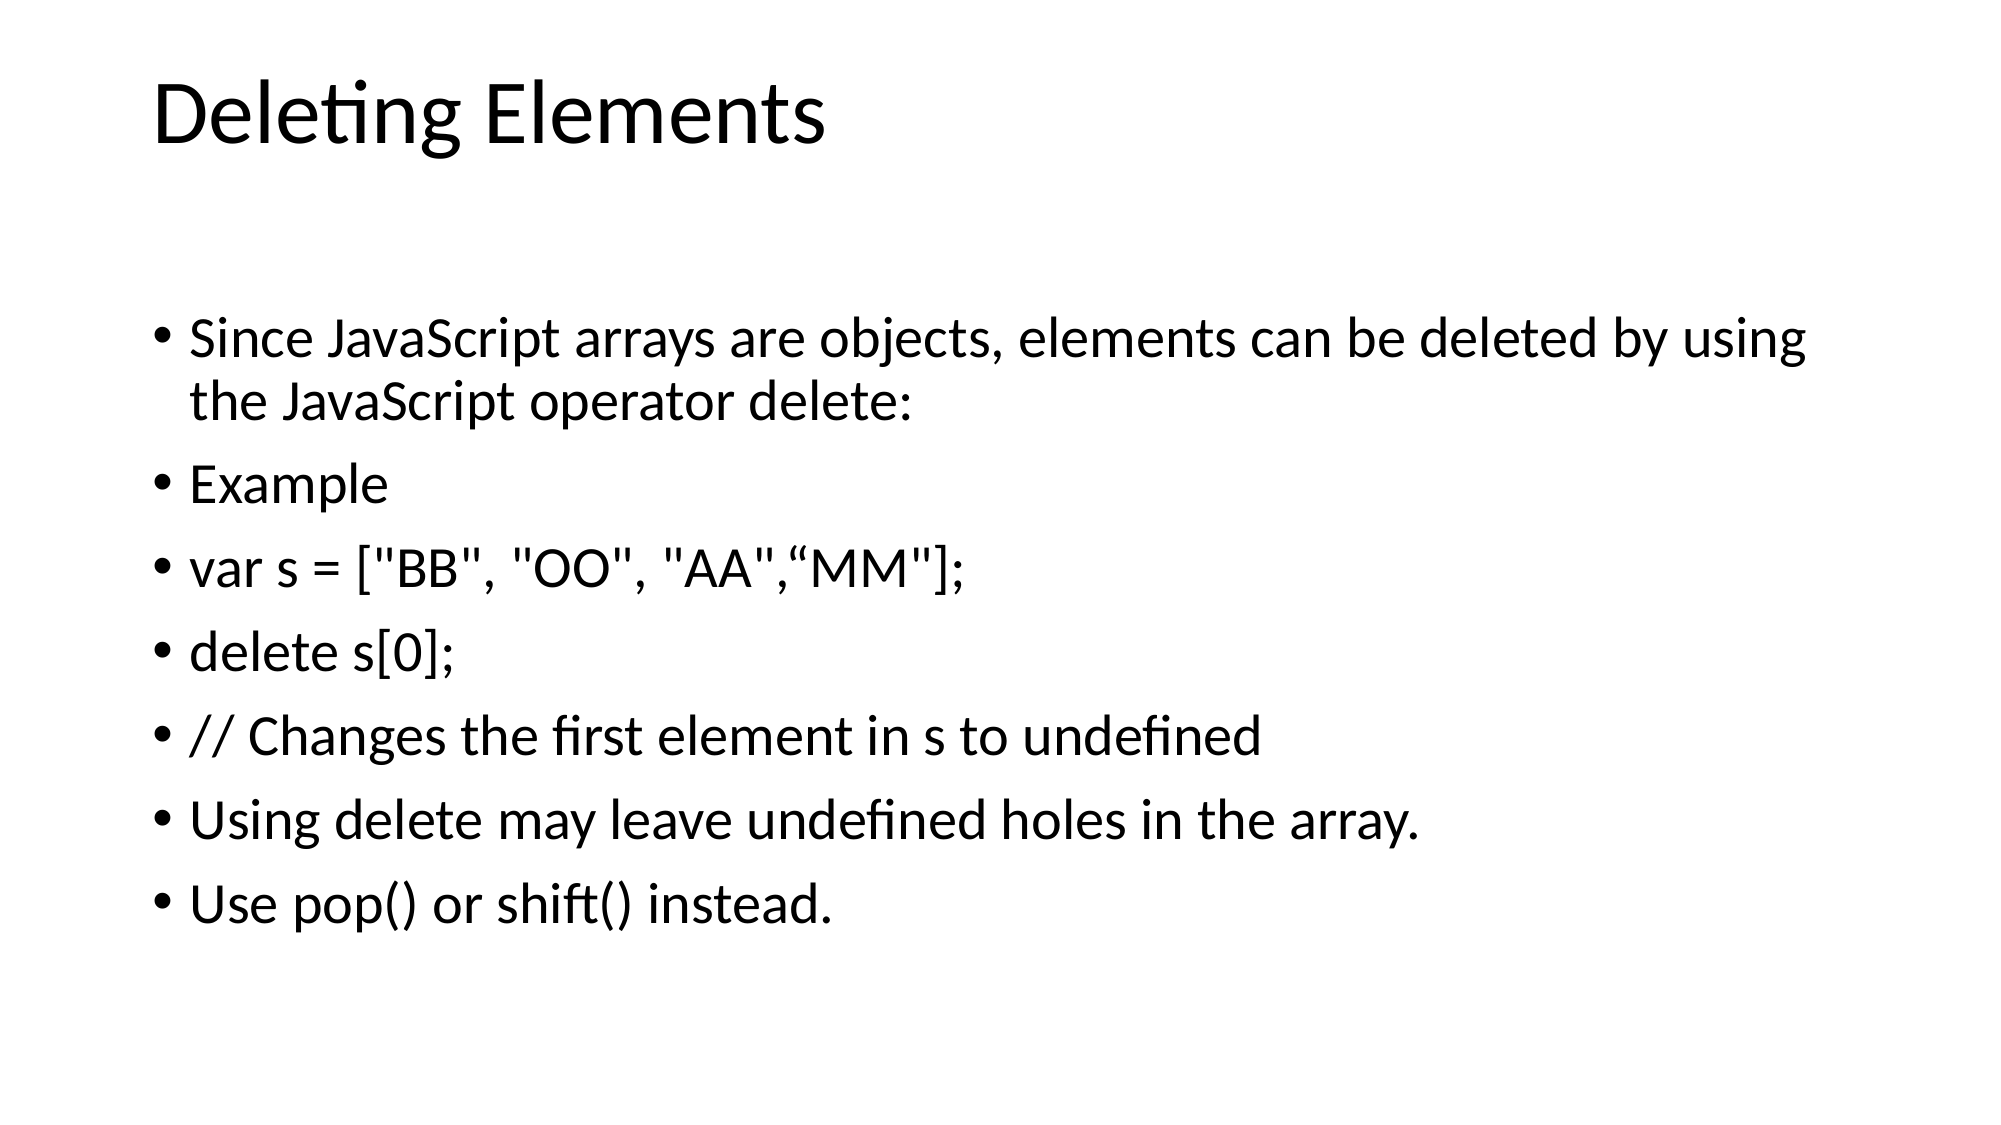

# Deleting Elements
Since JavaScript arrays are objects, elements can be deleted by using the JavaScript operator delete:
Example
var s = ["BB", "OO", "AA",“MM"];
delete s[0];
// Changes the first element in s to undefined
Using delete may leave undefined holes in the array.
Use pop() or shift() instead.